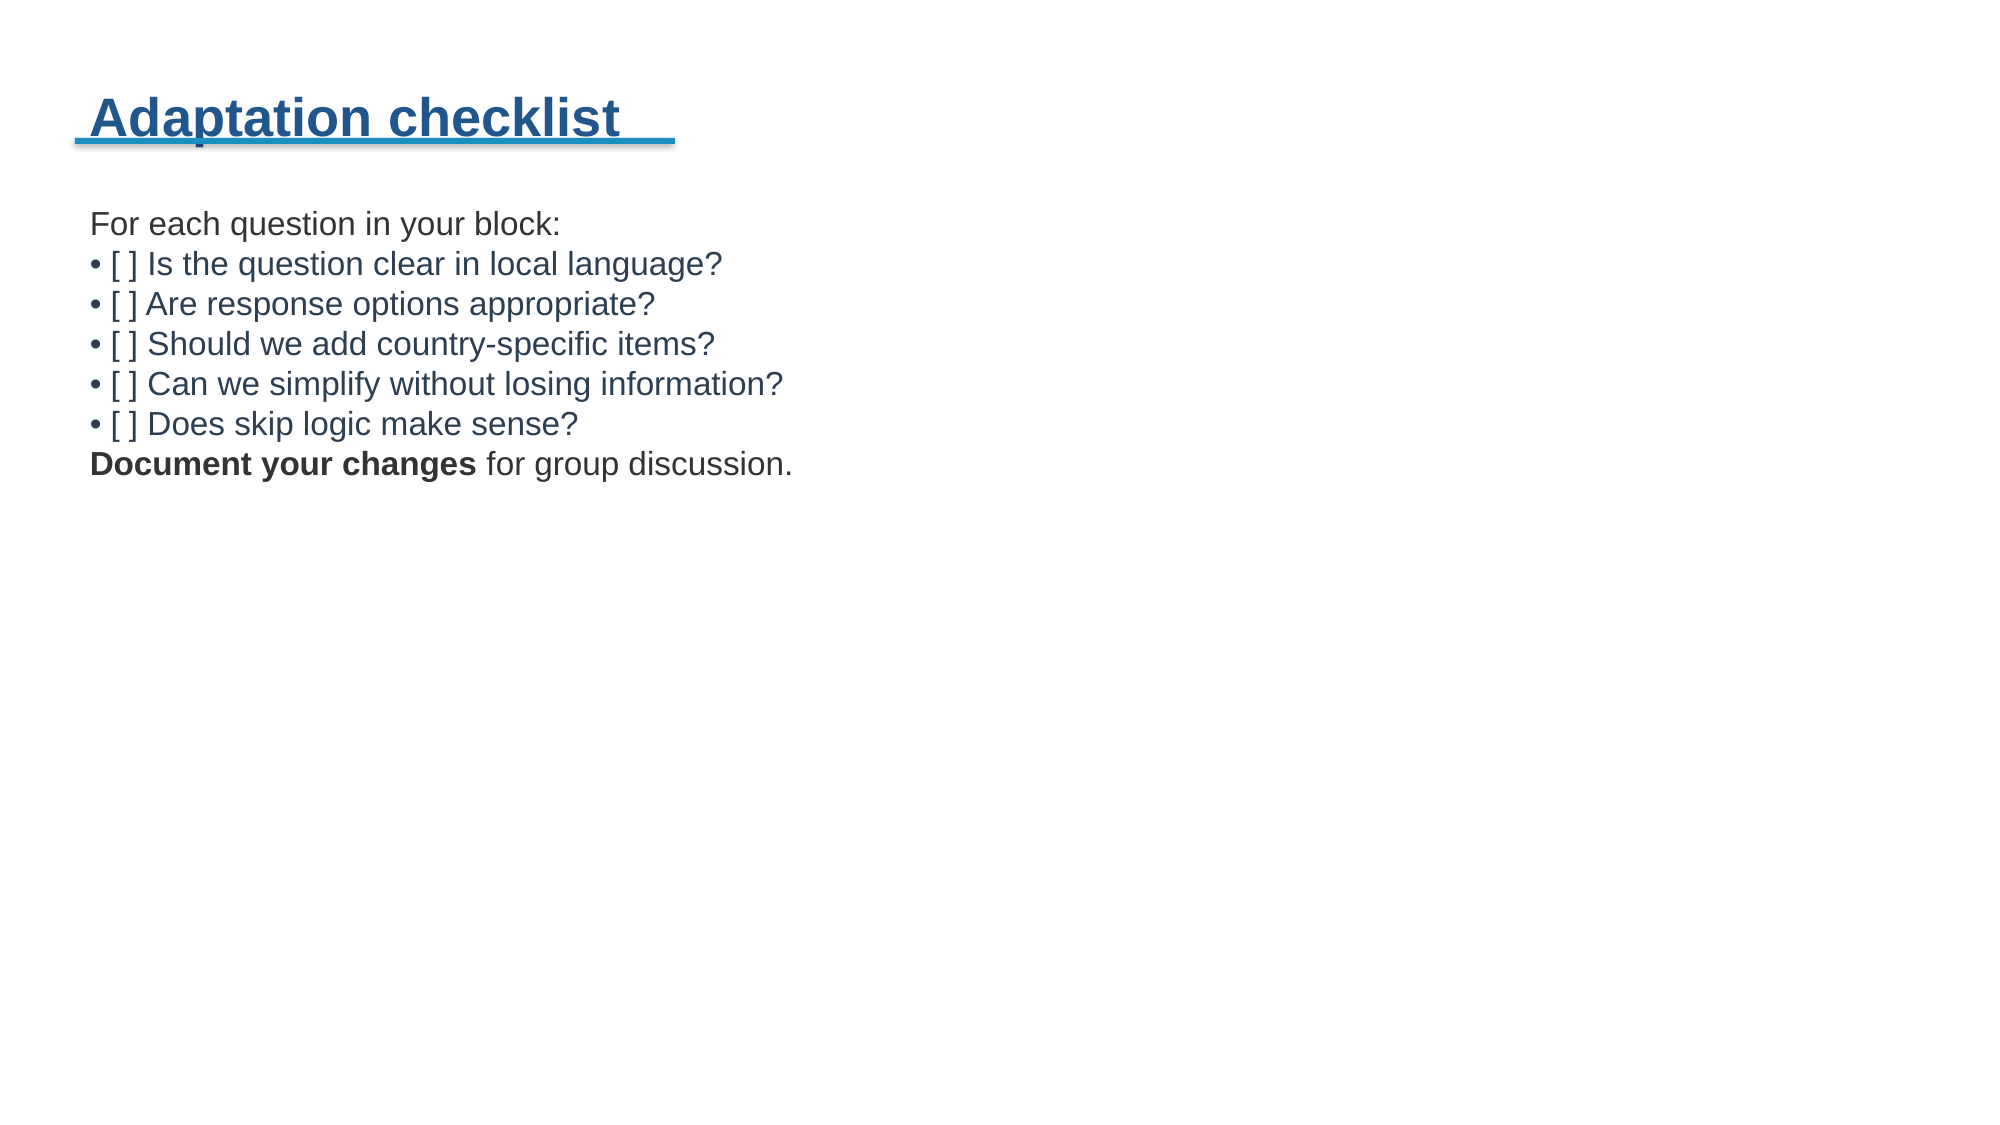

Adaptation checklist

For each question in your block:
• [ ] Is the question clear in local language?
• [ ] Are response options appropriate?
• [ ] Should we add country-specific items?
• [ ] Can we simplify without losing information?
• [ ] Does skip logic make sense?
Document your changes for group discussion.